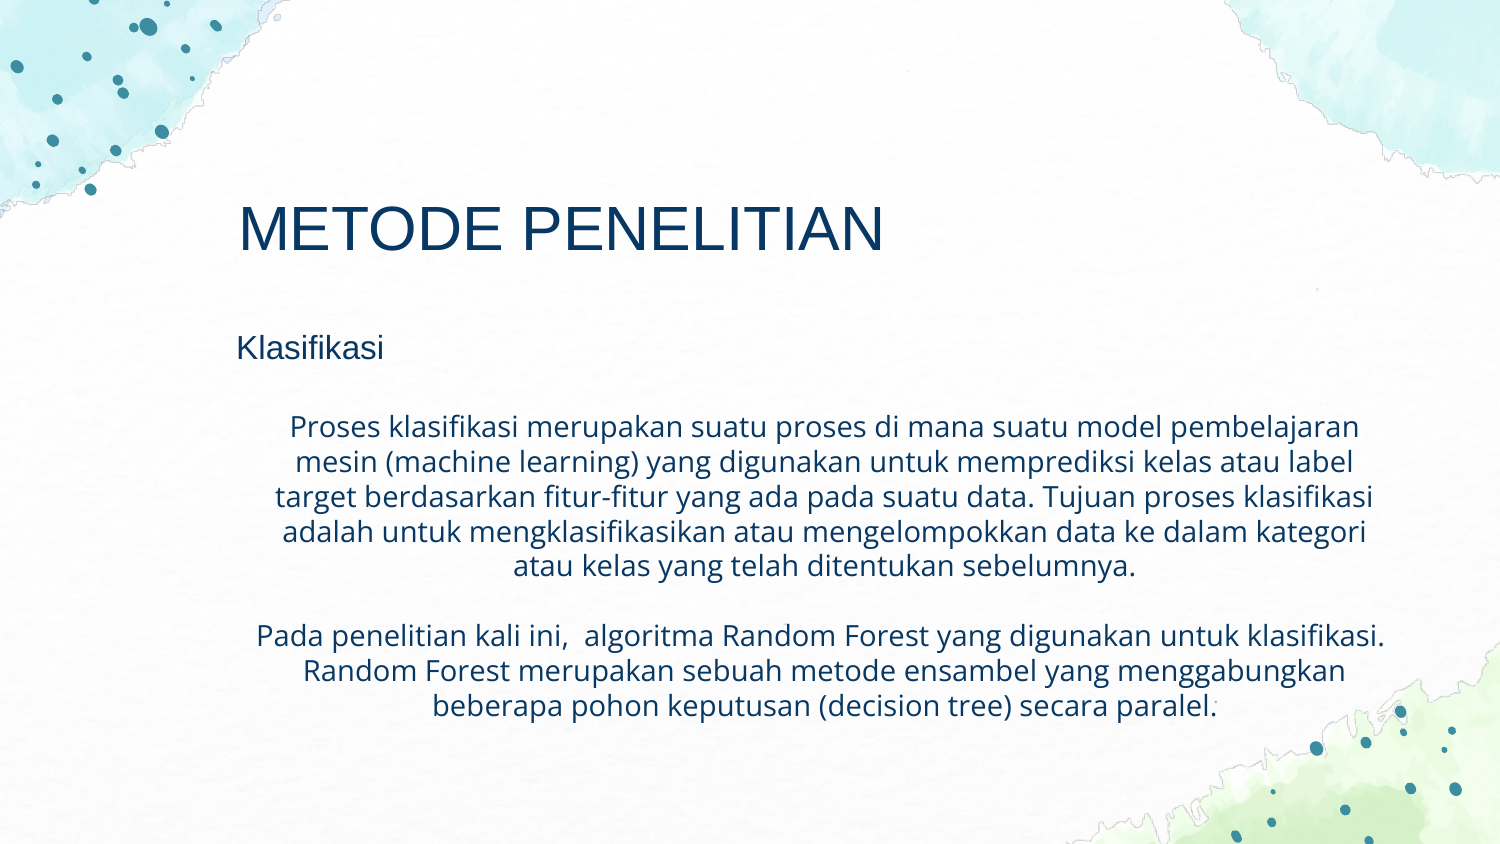

METODE PENELITIAN
Klasifikasi
Proses klasifikasi merupakan suatu proses di mana suatu model pembelajaran mesin (machine learning) yang digunakan untuk memprediksi kelas atau label target berdasarkan fitur-fitur yang ada pada suatu data. Tujuan proses klasifikasi adalah untuk mengklasifikasikan atau mengelompokkan data ke dalam kategori atau kelas yang telah ditentukan sebelumnya.

Pada penelitian kali ini,  algoritma Random Forest yang digunakan untuk klasifikasi.  Random Forest merupakan sebuah metode ensambel yang menggabungkan beberapa pohon keputusan (decision tree) secara paralel.